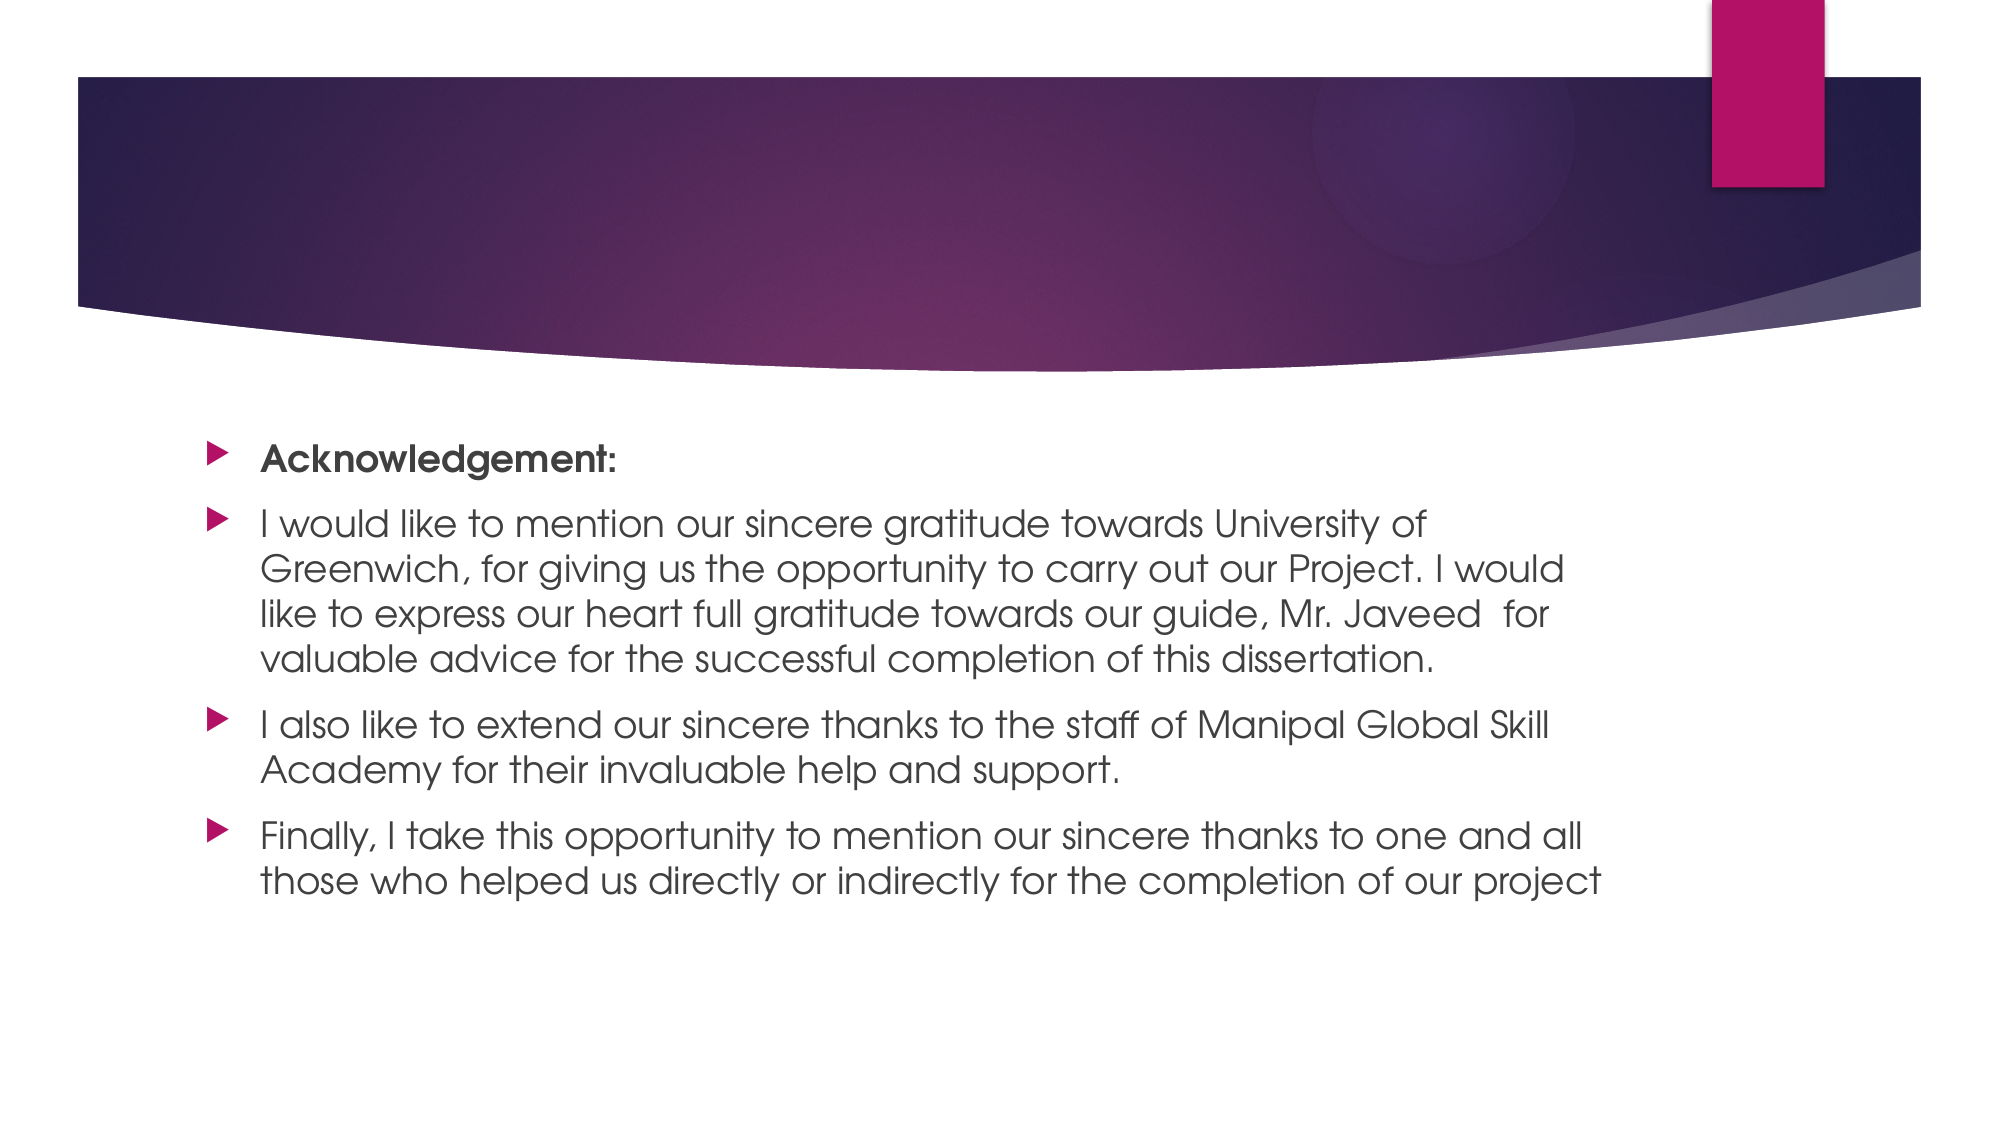

#
Acknowledgement:
I would like to mention our sincere gratitude towards University of Greenwich, for giving us the opportunity to carry out our Project. I would like to express our heart full gratitude towards our guide, Mr. Javeed  for valuable advice for the successful completion of this dissertation.
I also like to extend our sincere thanks to the staff of Manipal Global Skill Academy for their invaluable help and support.
Finally, I take this opportunity to mention our sincere thanks to one and all those who helped us directly or indirectly for the completion of our project